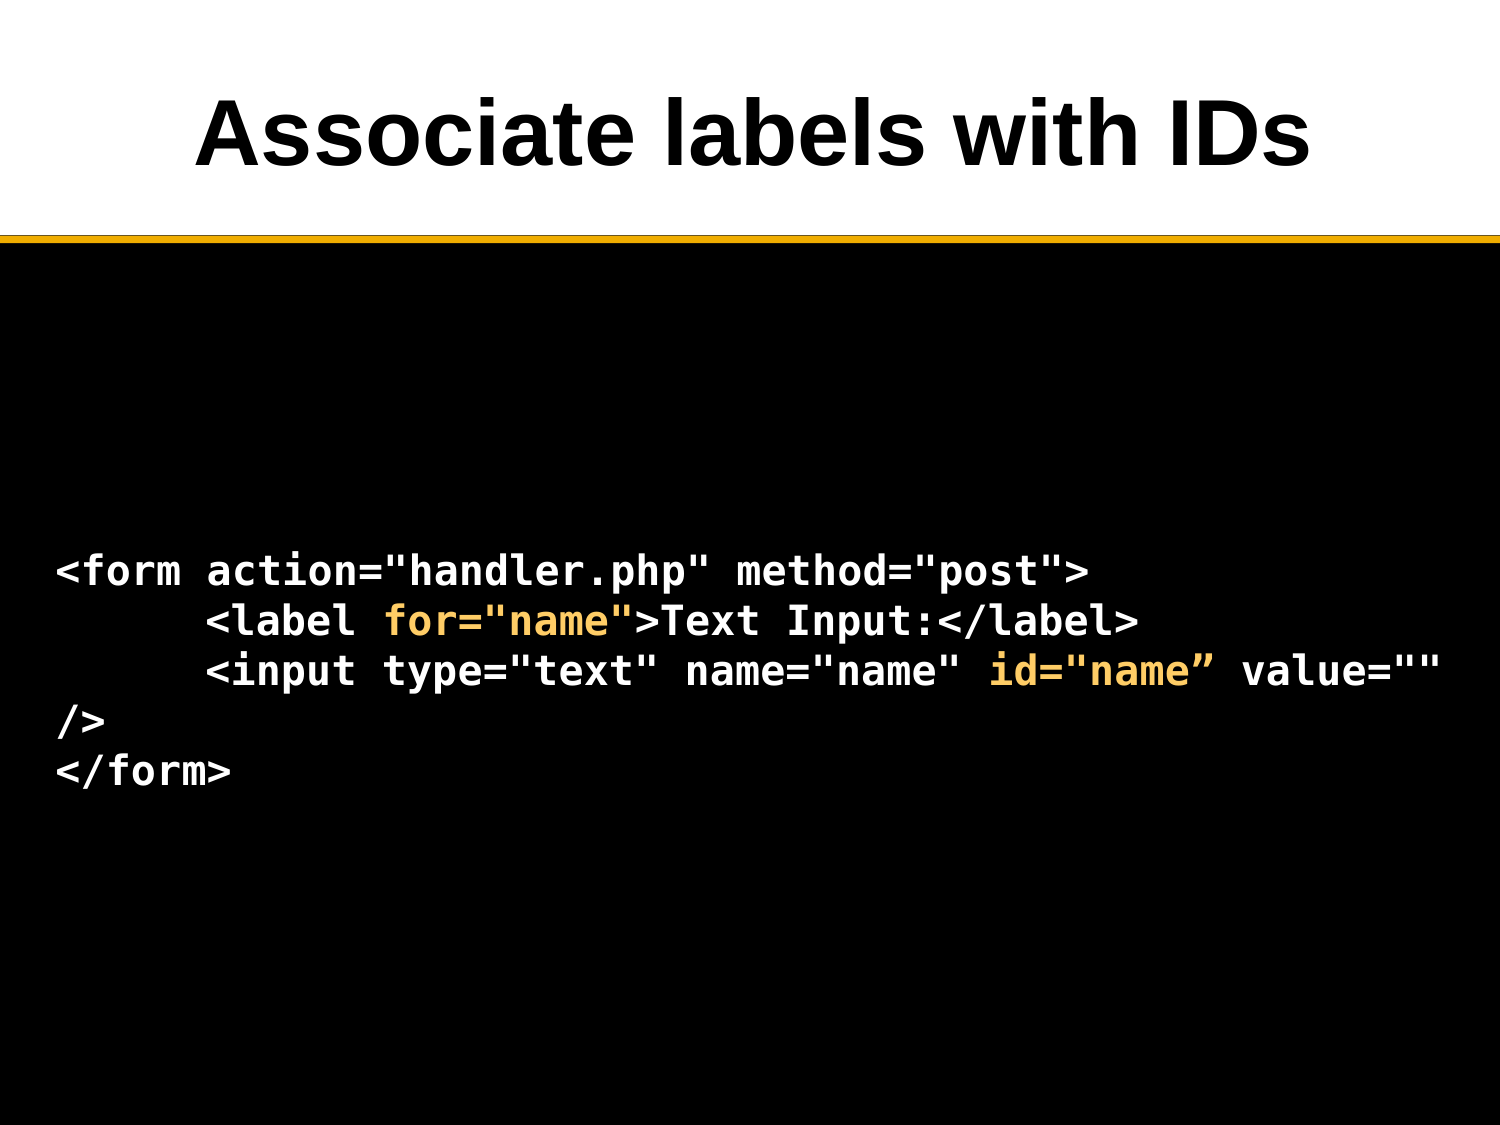

# Associate labels with IDs
<form action="handler.php" method="post">
	<label for="name">Text Input:</label>
	<input type="text" name="name" id="name” value="" />
</form>